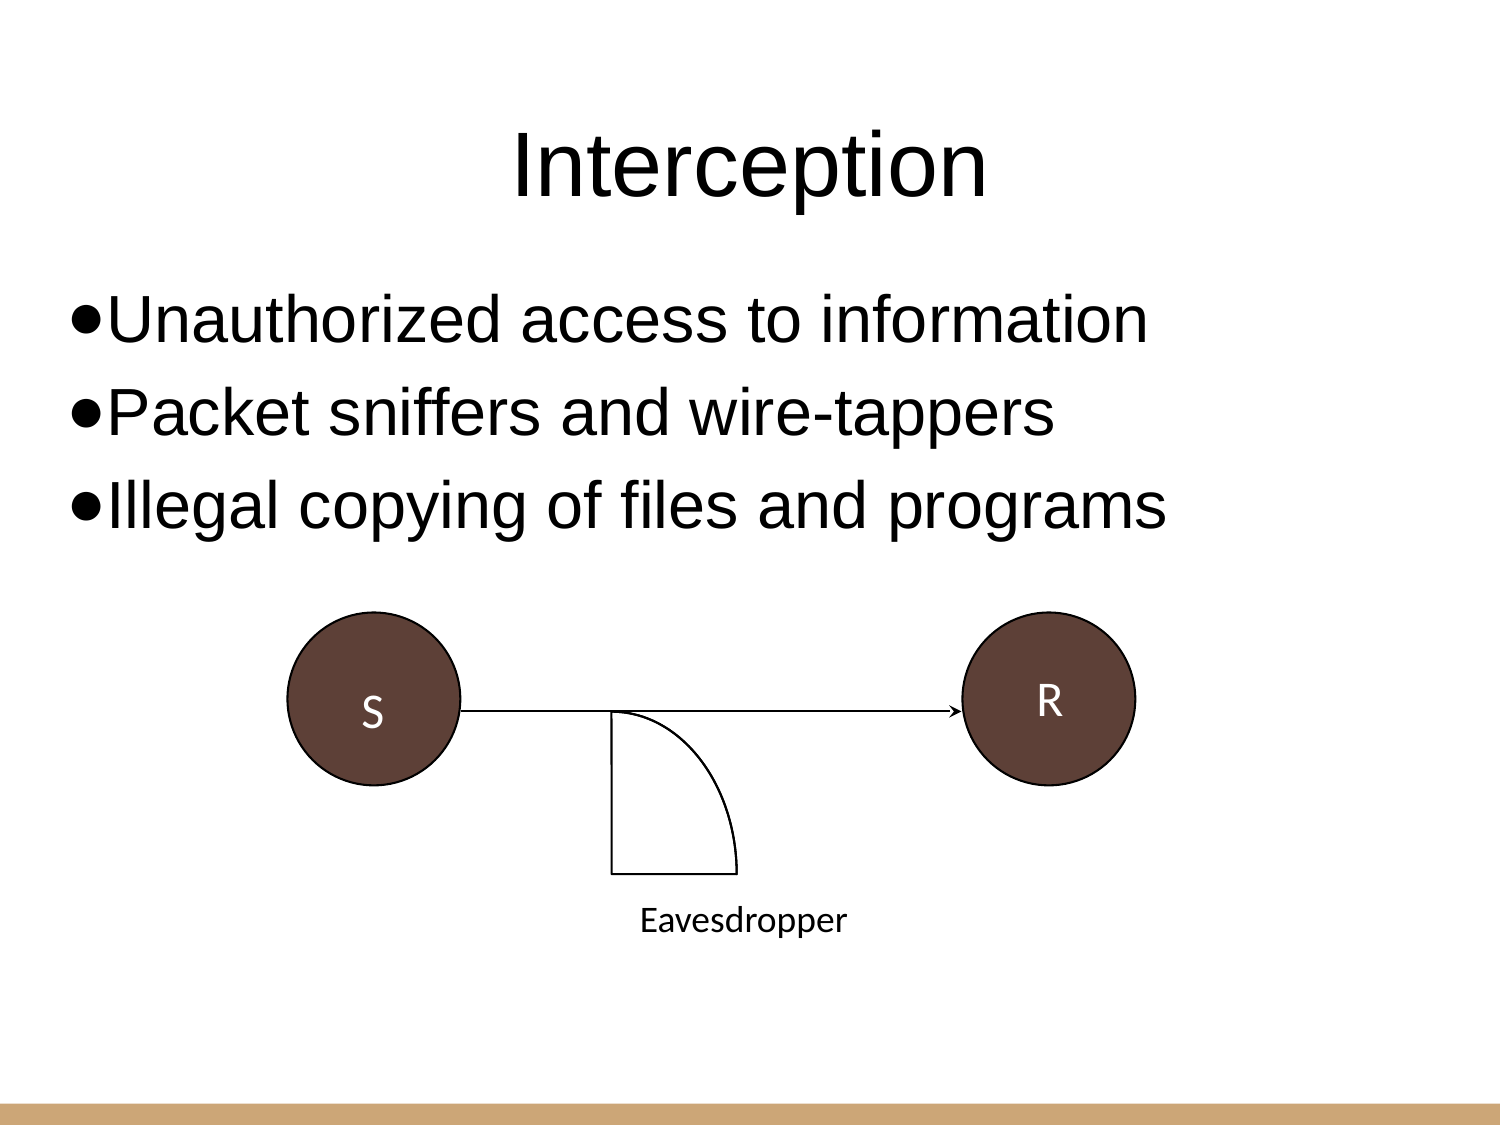

# Interception
Unauthorized access to information
Packet sniffers and wire-tappers
Illegal copying of files and programs

R
S

Eavesdropper